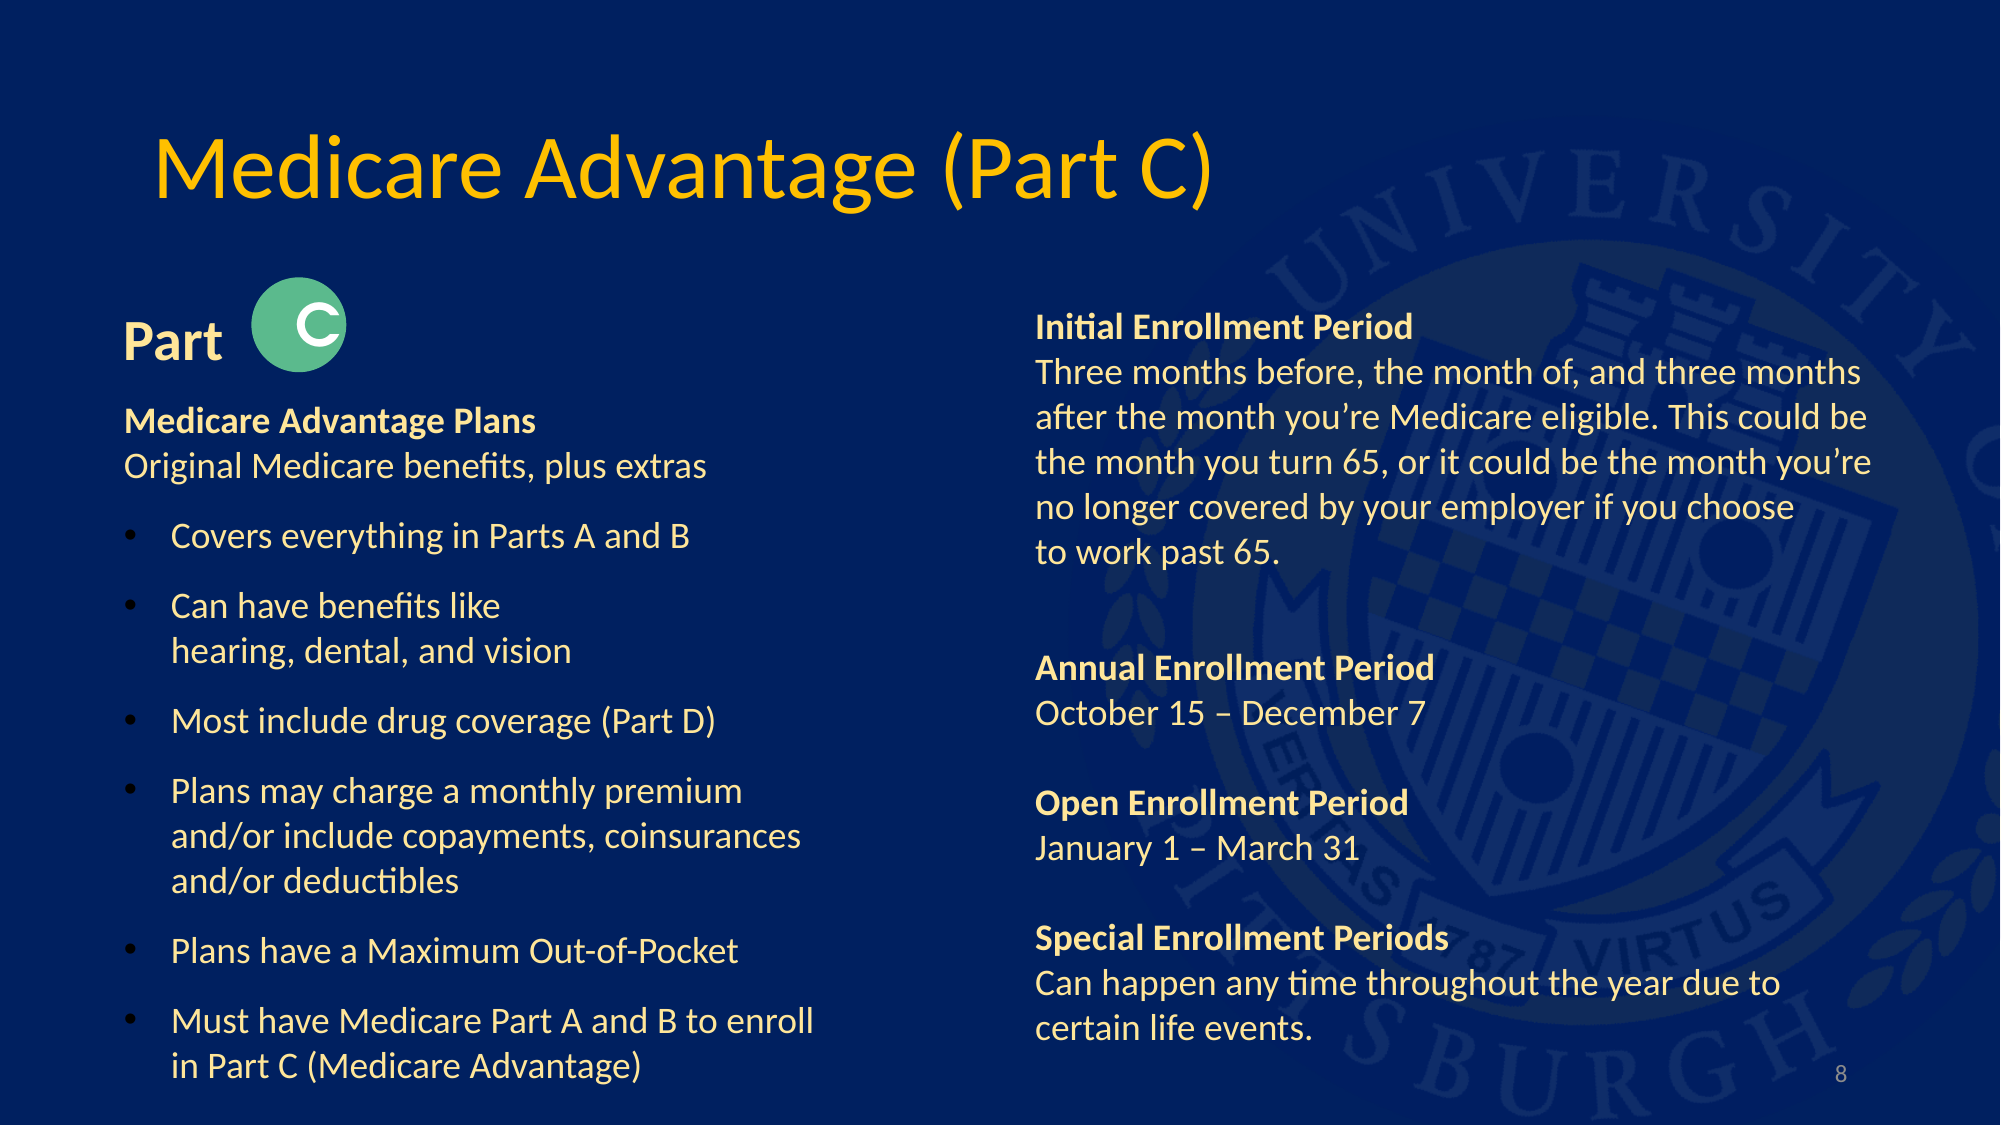

# Medicare Advantage (Part C)

C
Part
Medicare Advantage Plans
Original Medicare benefits, plus extras
Covers everything in Parts A and B
Can have benefits like
hearing, dental, and vision
Most include drug coverage (Part D)
Plans may charge a monthly premium and/or include copayments, coinsurances and/or deductibles
Plans have a Maximum Out-of-Pocket
Must have Medicare Part A and B to enroll in Part C (Medicare Advantage)
Initial Enrollment Period
Three months before, the month of, and three months after the month you’re Medicare eligible. This could be the month you turn 65, or it could be the month you’re no longer covered by your employer if you choose
to work past 65.
Annual Enrollment Period
October 15 – December 7

Open Enrollment Period
January 1 – March 31

Special Enrollment Periods
Can happen any time throughout the year due to certain life events.

8